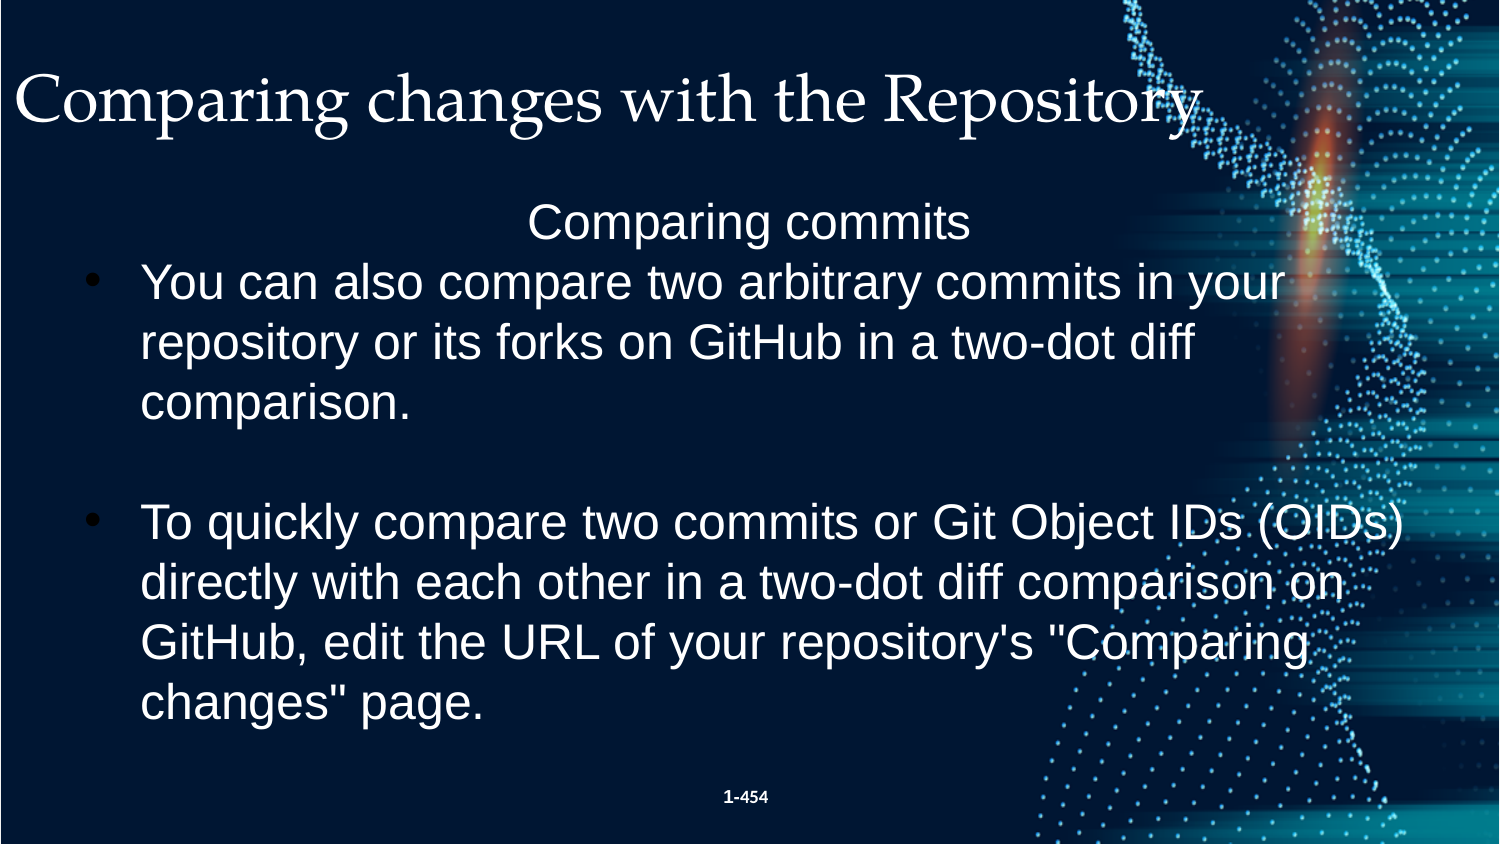

Comparing changes with the Repository
Comparing commits
You can also compare two arbitrary commits in your repository or its forks on GitHub in a two-dot diff comparison.

To quickly compare two commits or Git Object IDs (OIDs) directly with each other in a two-dot diff comparison on GitHub, edit the URL of your repository's "Comparing changes" page.
1-454